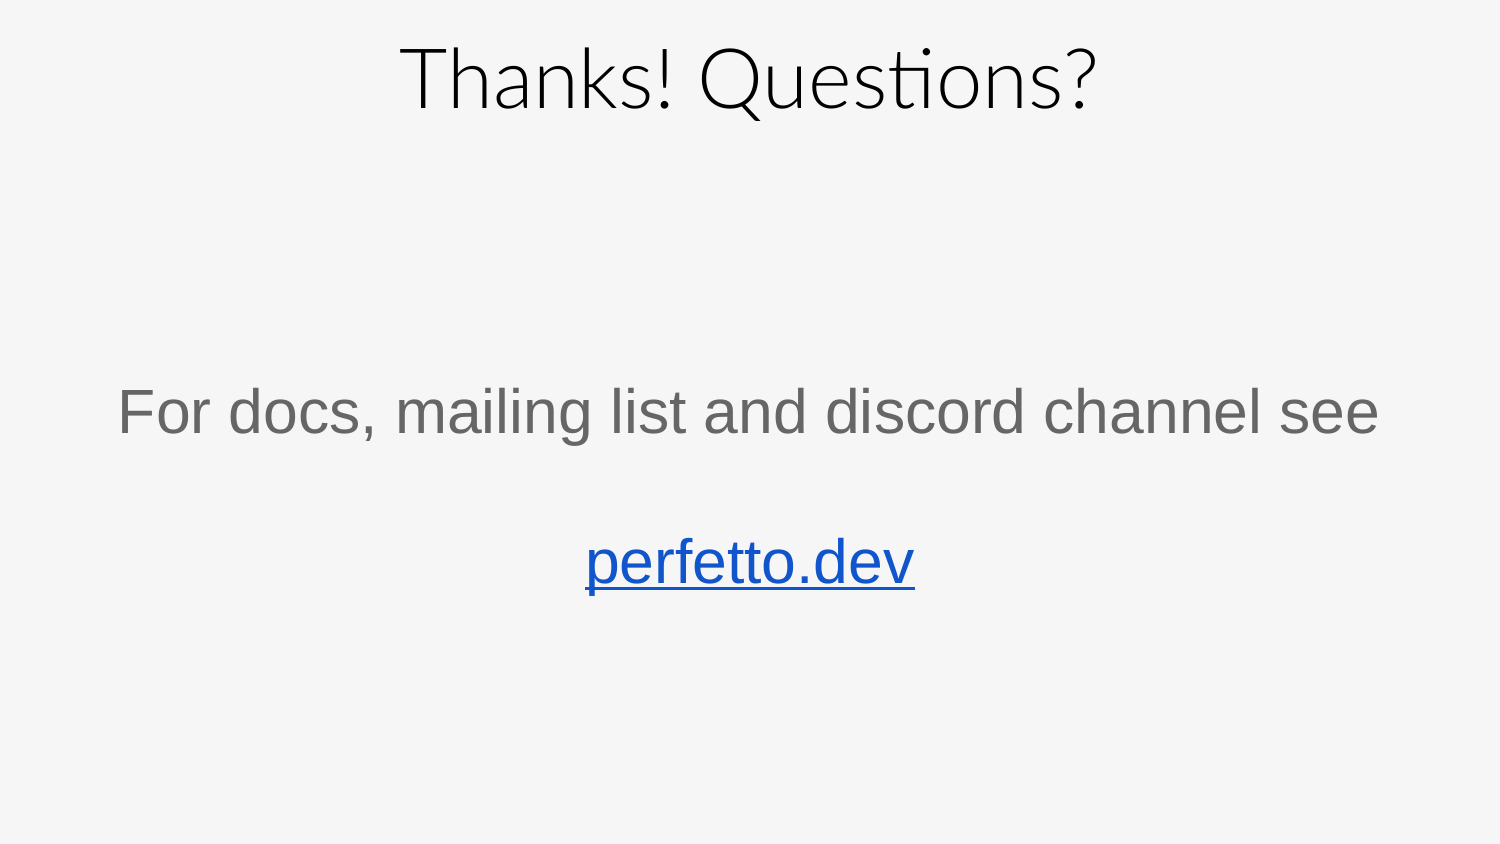

# Thanks! Questions?

For docs, mailing list and discord channel see

perfetto.dev